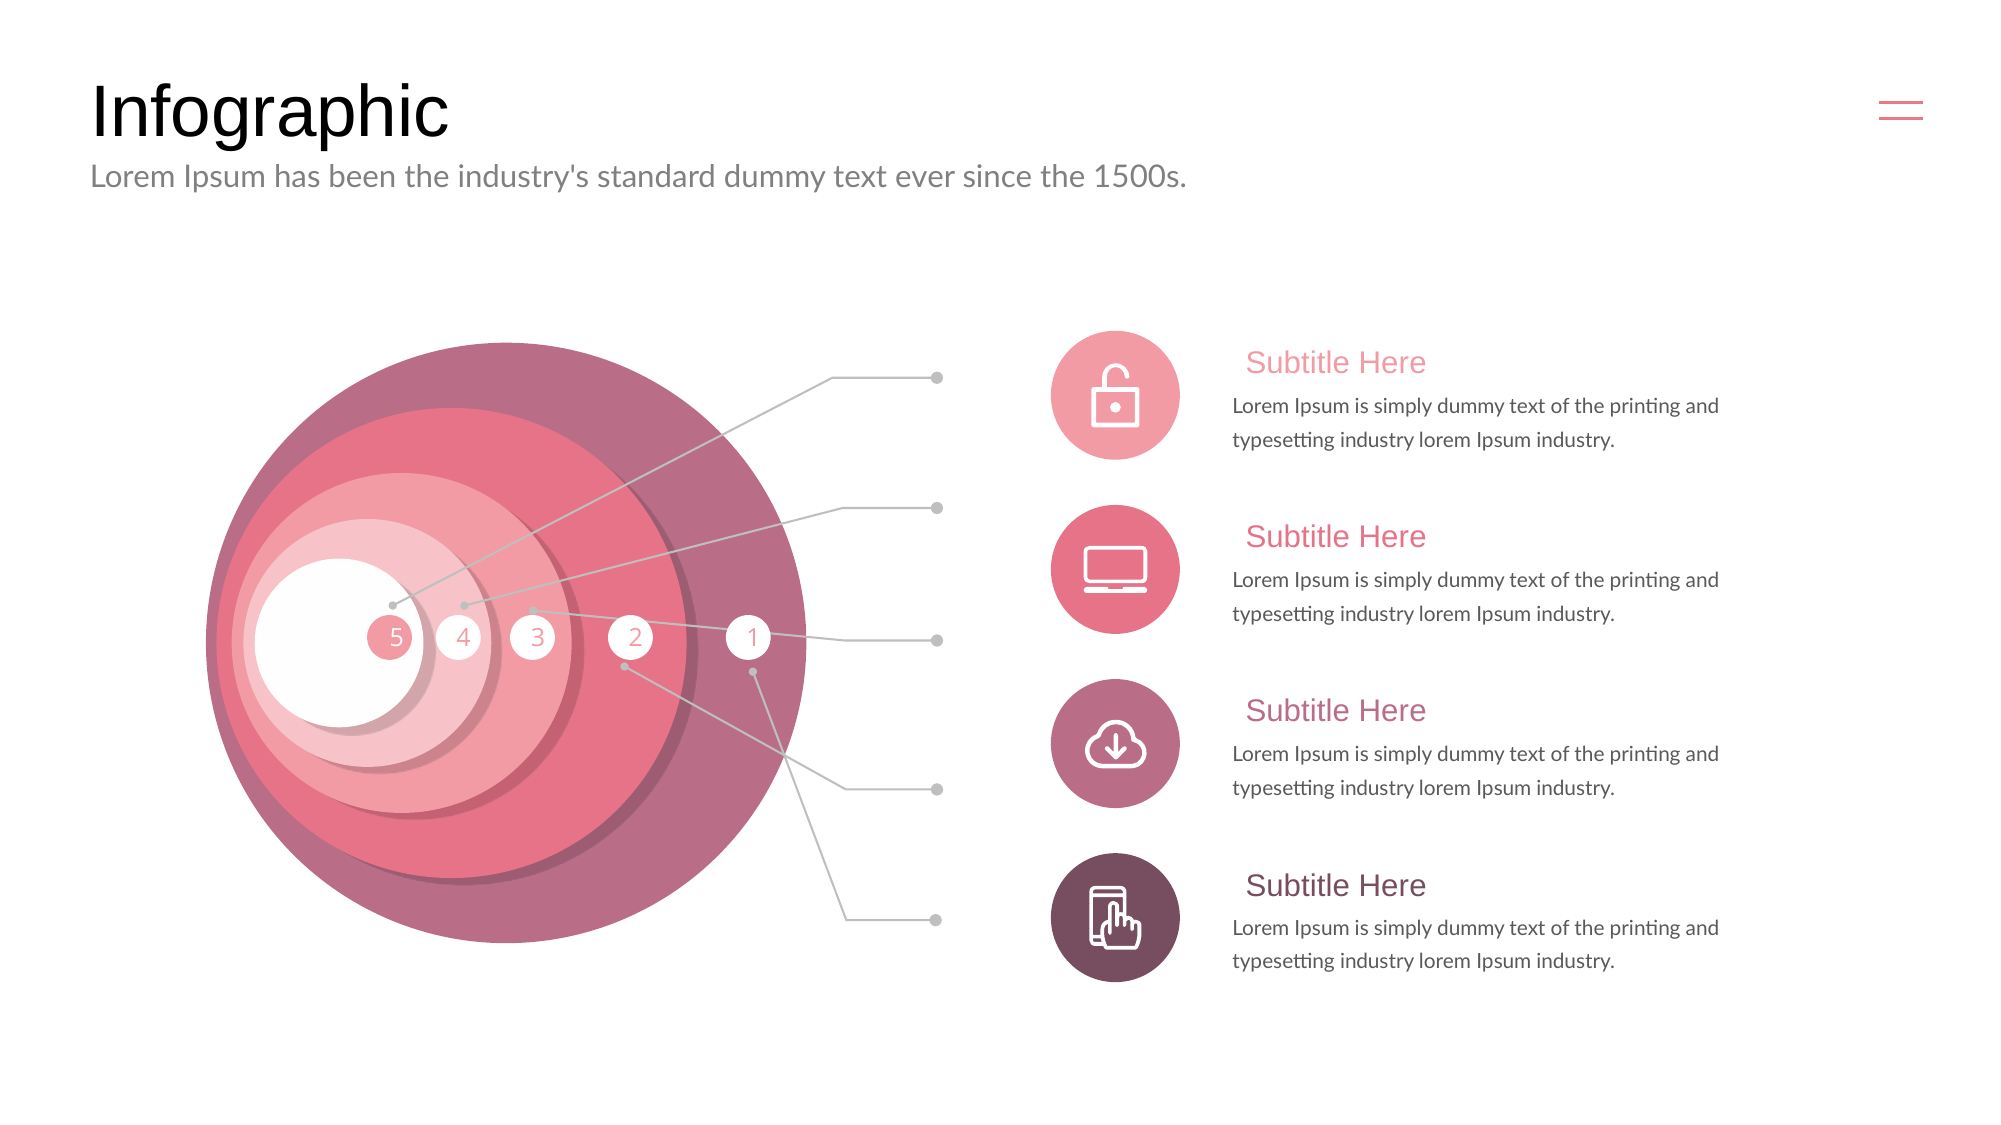

# Infographic
Lorem Ipsum has been the industry's standard dummy text ever since the 1500s.

Subtitle Here

5
4
3
2
1

Lorem Ipsum is simply dummy text of the printing and  typesetting industry lorem Ipsum industry.

Subtitle Here

Lorem Ipsum is simply dummy text of the printing and  typesetting industry lorem Ipsum industry.

Subtitle Here

Lorem Ipsum is simply dummy text of the printing and  typesetting industry lorem Ipsum industry.

Subtitle Here

Lorem Ipsum is simply dummy text of the printing and  typesetting industry lorem Ipsum industry.